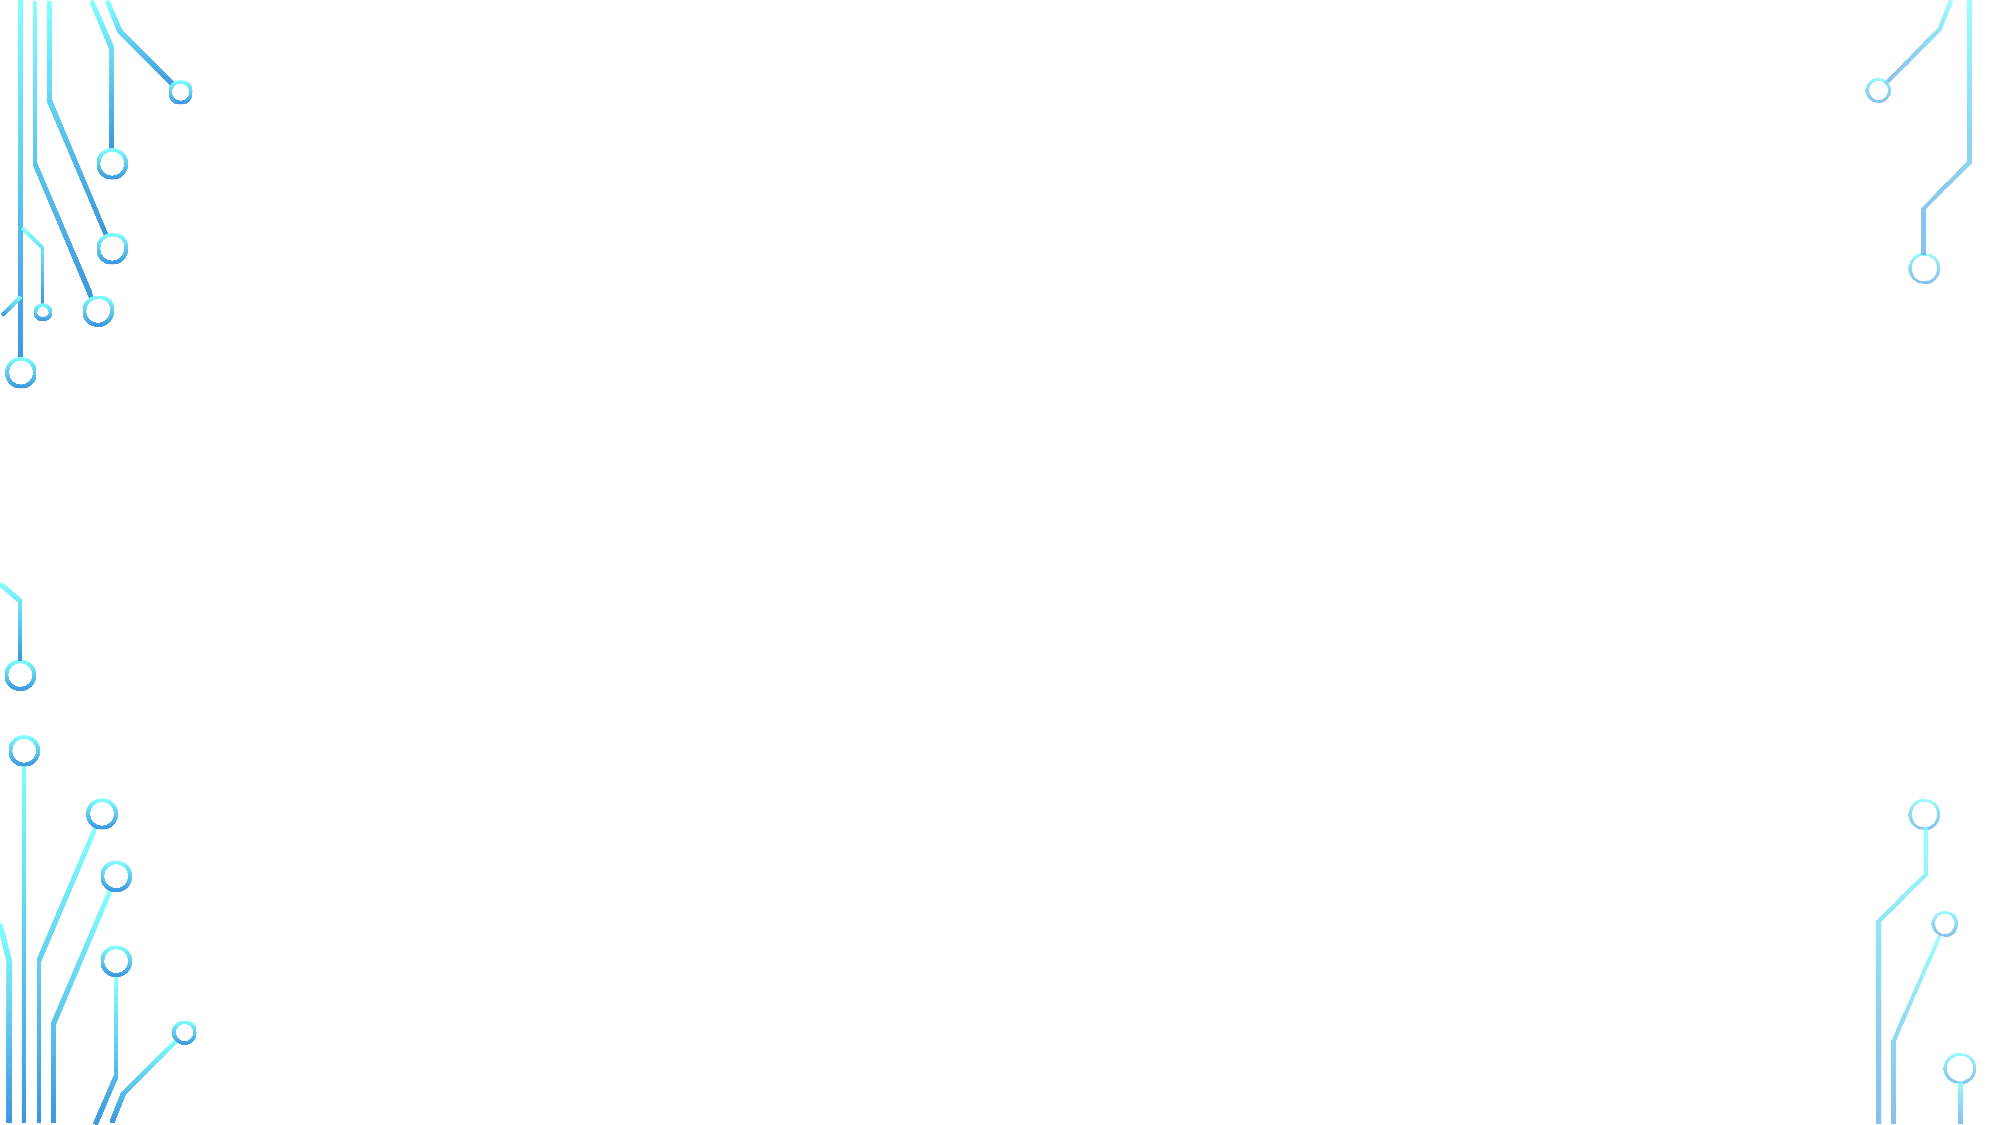

# QUESTION 3: ADDITIONAL QUESTIONS
How do we switch a channel to a signal and leave in in that state until we want to change it?
We want the logic of S1 and S2 to be “latched” into place when we set it until we want to change it
How do we use as few pins on our board as possible?
The answer is called “signal multiplexing”